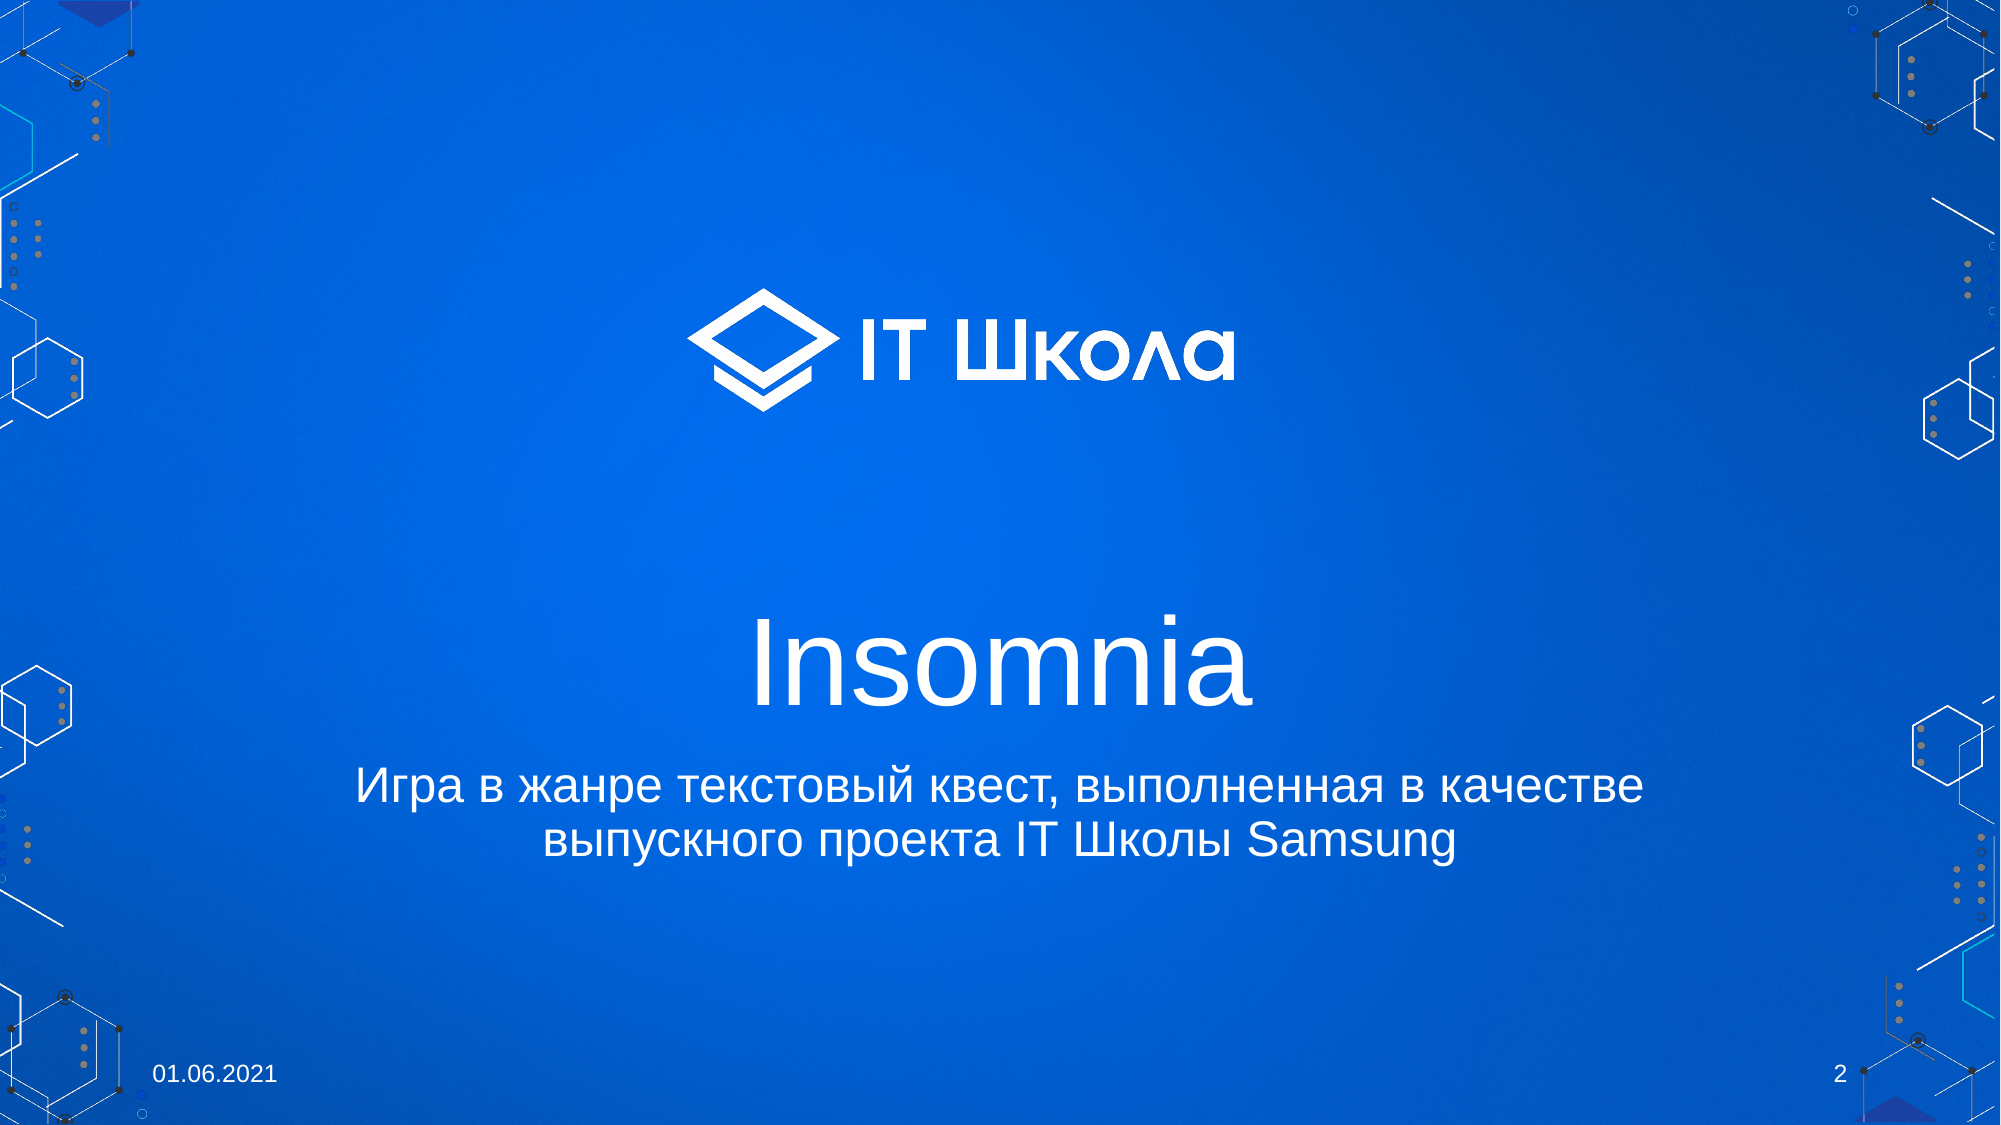

# Insomnia
Игра в жанре текстовый квест, выполненная в качестве выпускного проекта IT Школы Samsung

01.06.2021
2